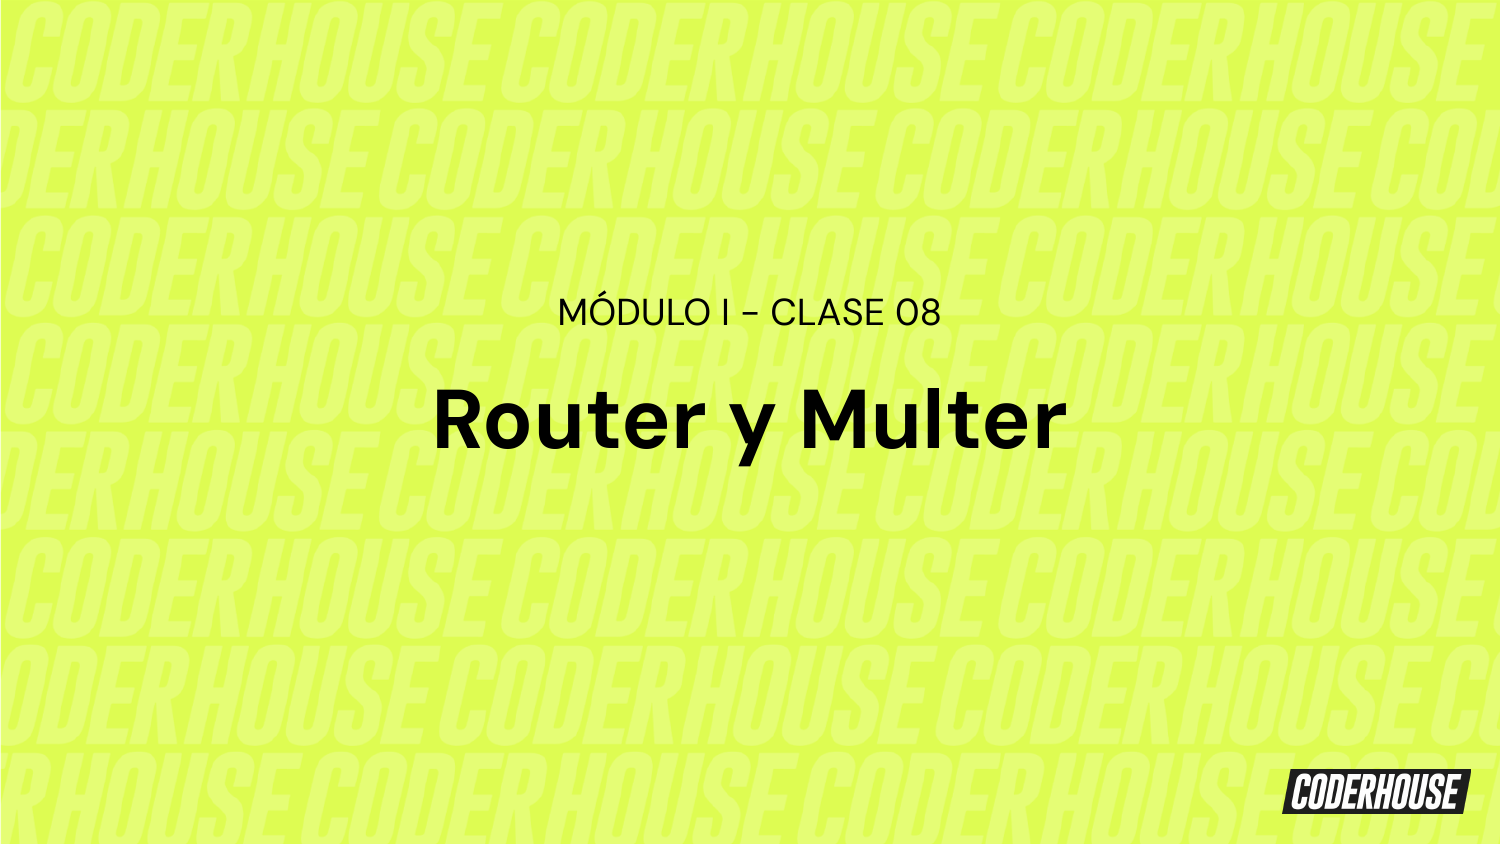

MÓDULO I - CLASE 08
Router y Multer